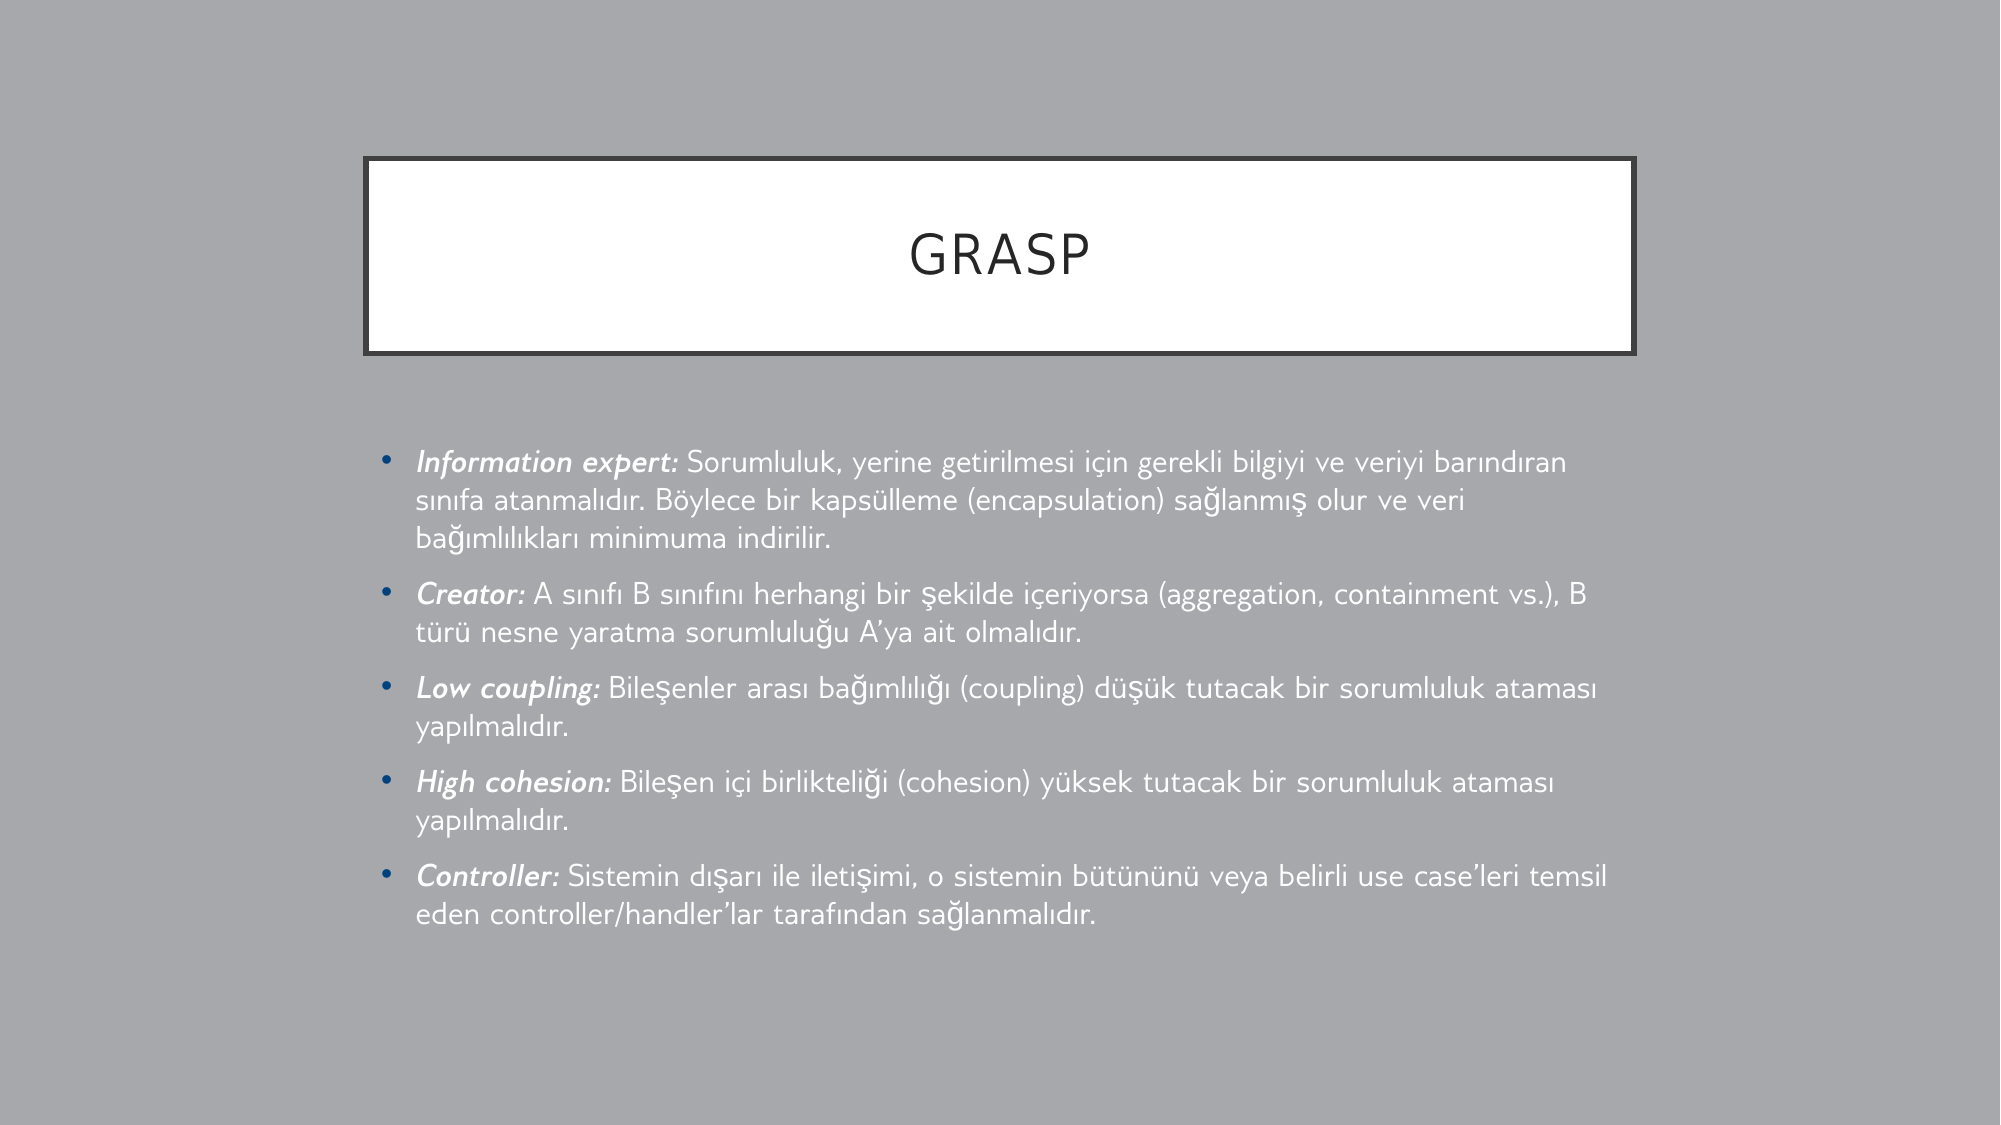

# GRASP
Information expert: Sorumluluk, yerine getirilmesi için gerekli bilgiyi ve veriyi barındıran sınıfa atanmalıdır. Böylece bir kapsülleme (encapsulation) sağlanmış olur ve veri bağımlılıkları minimuma indirilir.
Creator: A sınıfı B sınıfını herhangi bir şekilde içeriyorsa (aggregation, containment vs.), B türü nesne yaratma sorumluluğu A’ya ait olmalıdır.
Low coupling: Bileşenler arası bağımlılığı (coupling) düşük tutacak bir sorumluluk ataması yapılmalıdır.
High cohesion: Bileşen içi birlikteliği (cohesion) yüksek tutacak bir sorumluluk ataması yapılmalıdır.
Controller: Sistemin dışarı ile iletişimi, o sistemin bütününü veya belirli use case’leri temsil eden controller/handler’lar tarafından sağlanmalıdır.